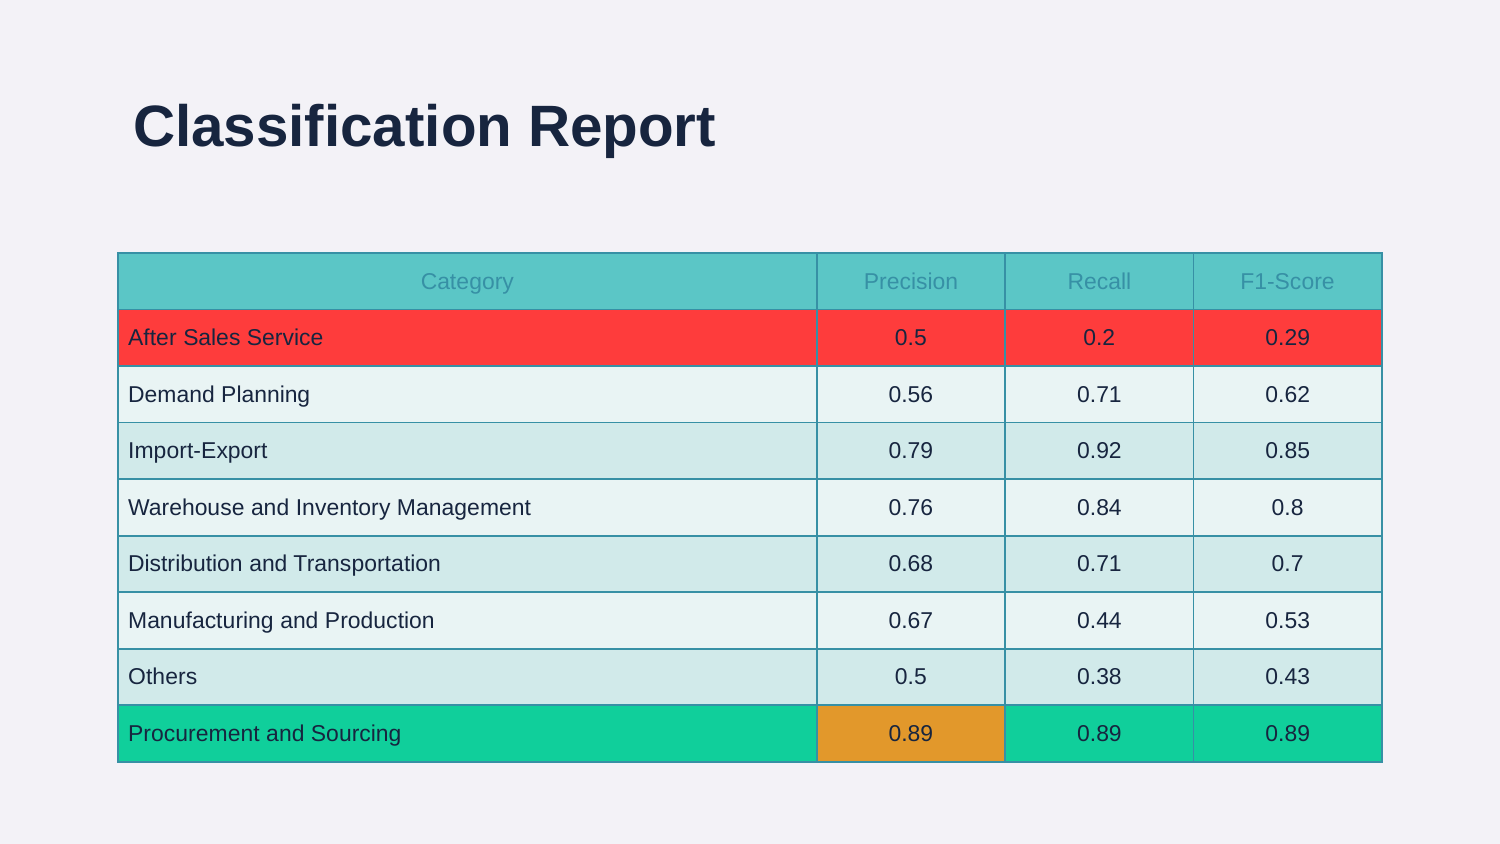

# Classification Report
| Category | Precision | Recall | F1-Score |
| --- | --- | --- | --- |
| After Sales Service | 0.5 | 0.2 | 0.29 |
| Demand Planning | 0.56 | 0.71 | 0.62 |
| Import-Export | 0.79 | 0.92 | 0.85 |
| Warehouse and Inventory Management | 0.76 | 0.84 | 0.8 |
| Distribution and Transportation | 0.68 | 0.71 | 0.7 |
| Manufacturing and Production | 0.67 | 0.44 | 0.53 |
| Others | 0.5 | 0.38 | 0.43 |
| Procurement and Sourcing | 0.89 | 0.89 | 0.89 |